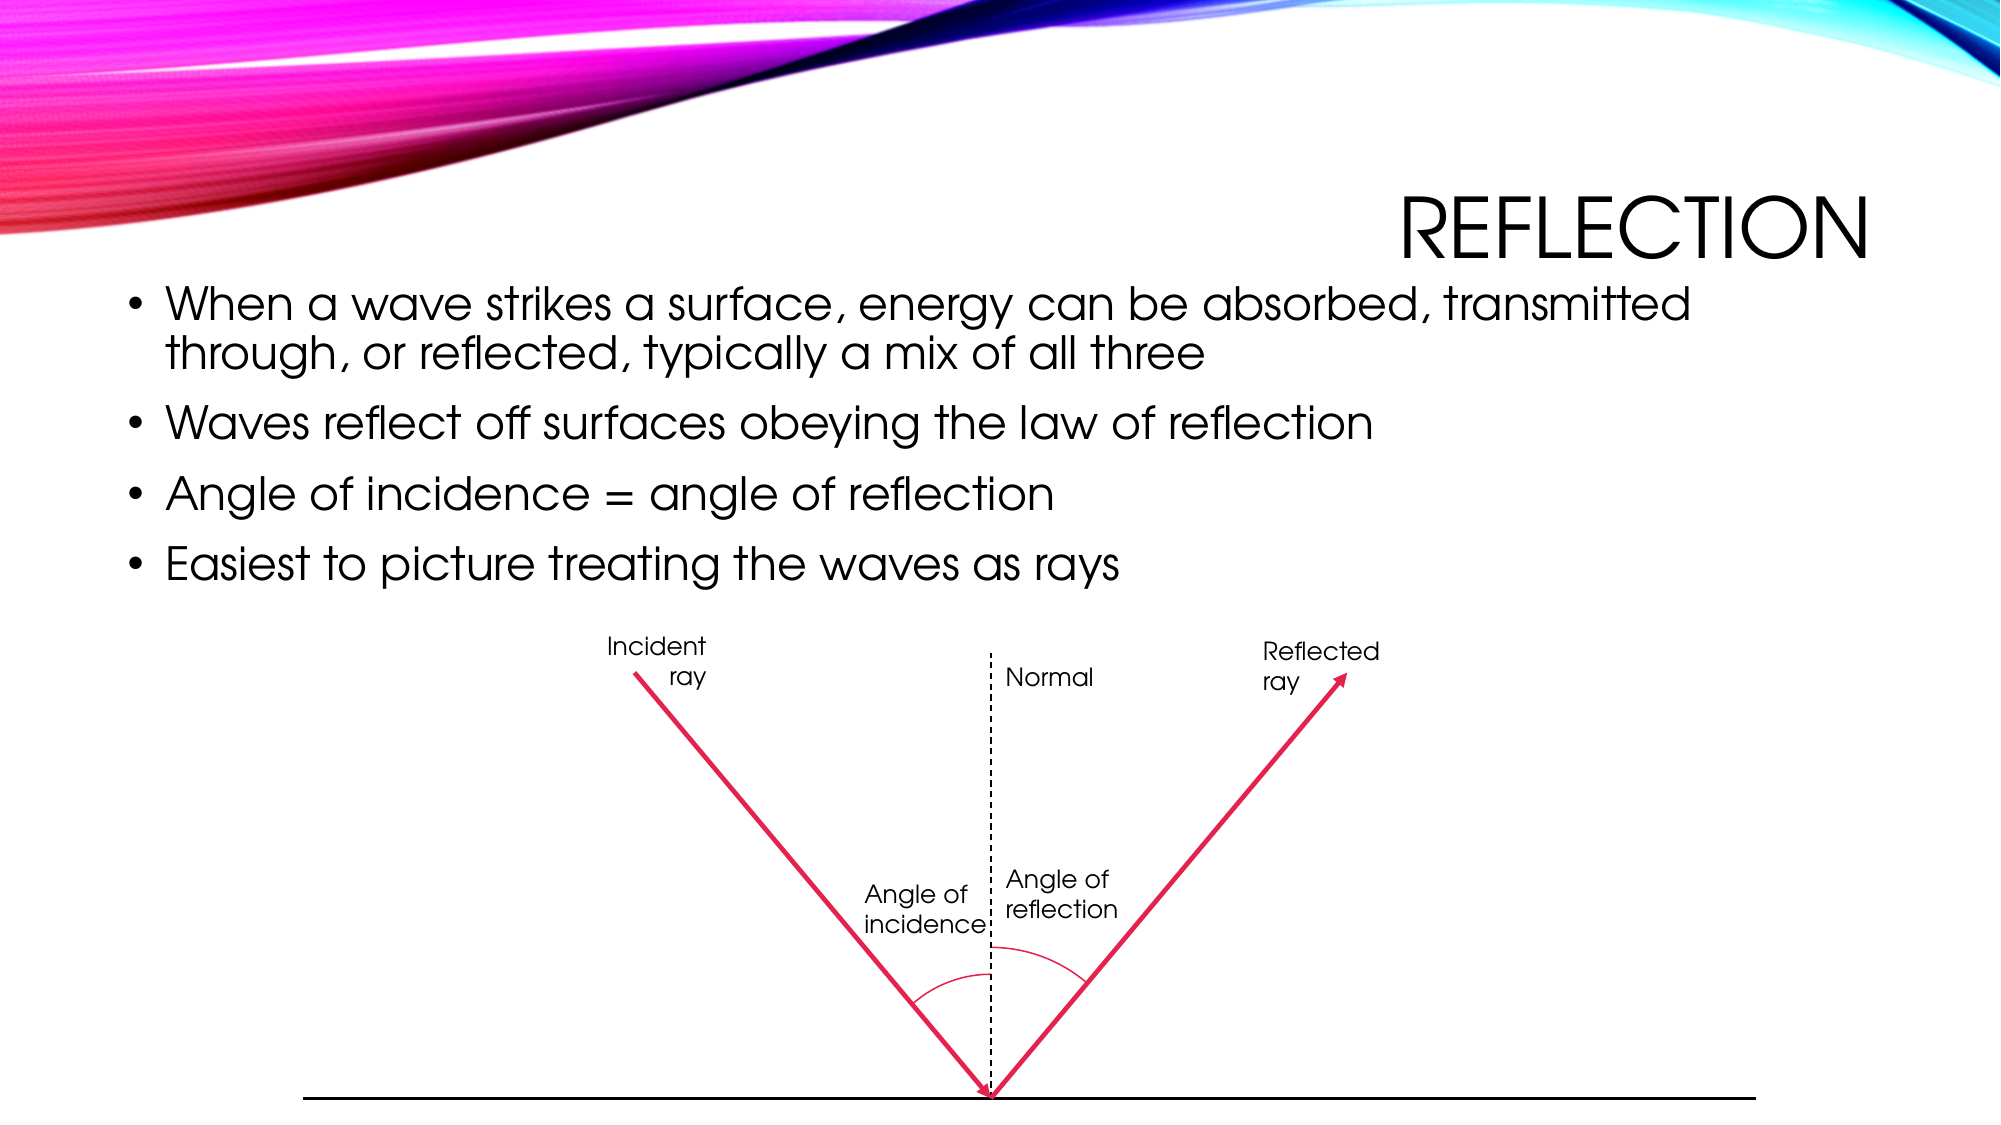

# Reflection
When a wave strikes a surface, energy can be absorbed, transmitted through, or reflected, typically a mix of all three
Waves reflect off surfaces obeying the law of reflection
Angle of incidence = angle of reflection
Easiest to picture treating the waves as rays

Incident ray
Reflected ray
Normal
Angle of reflection
Angle of incidence